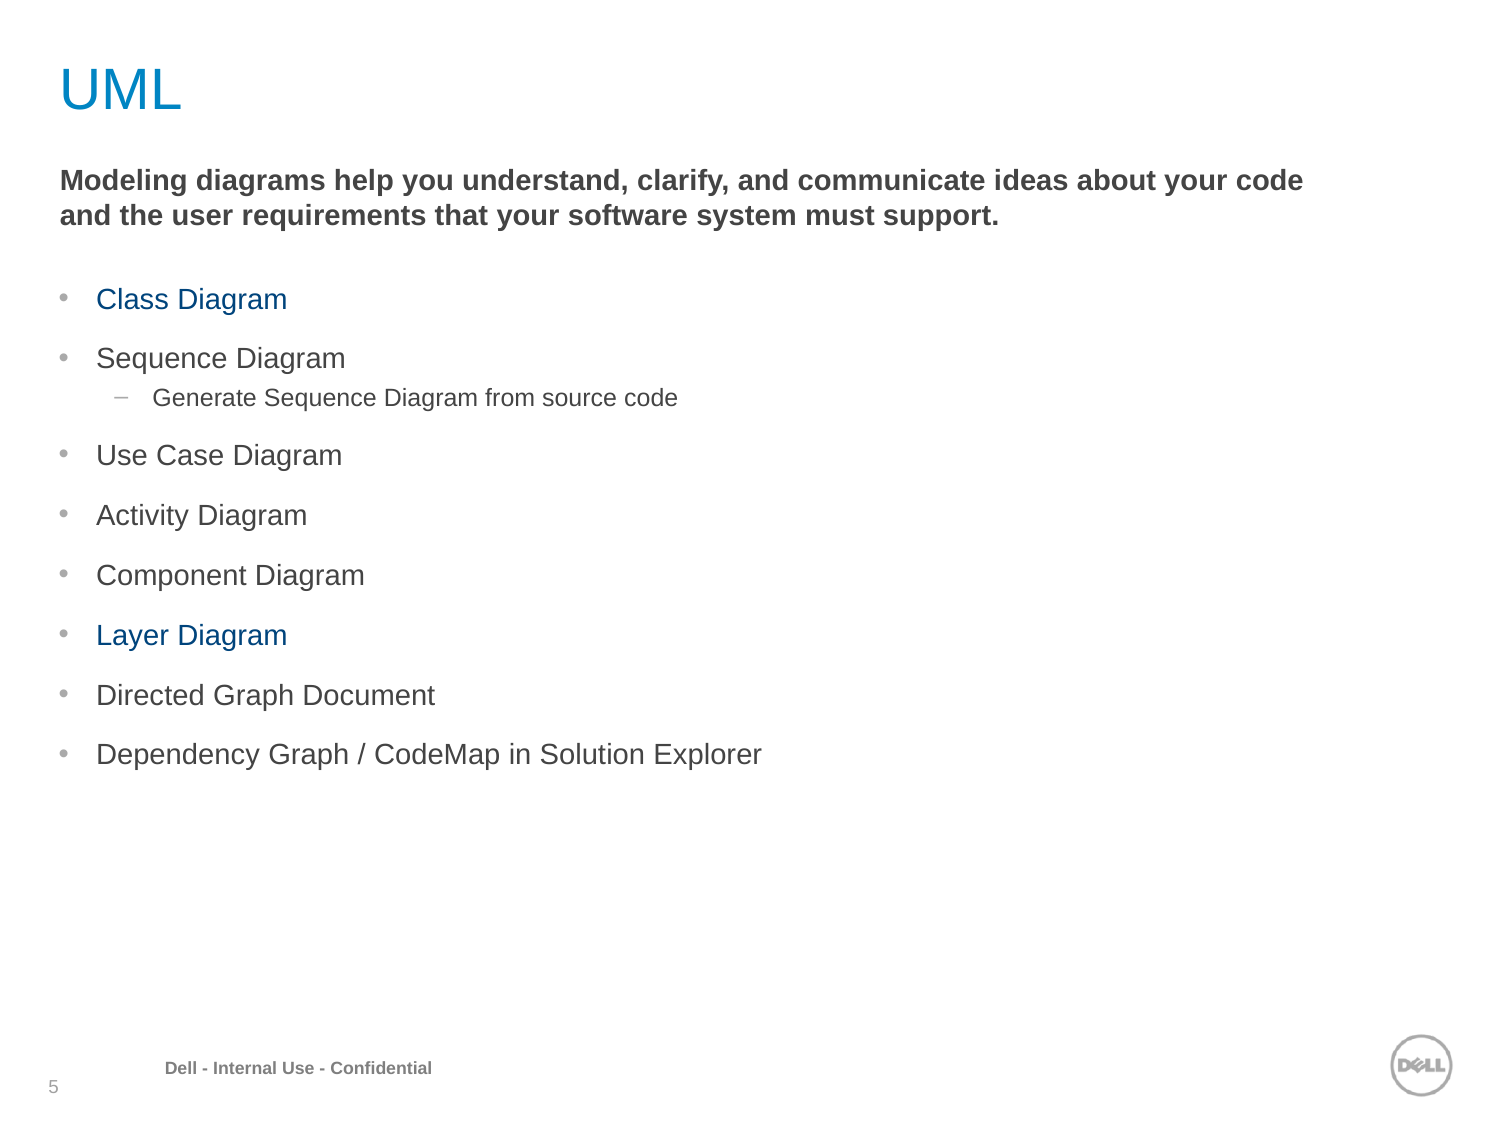

# UML
Modeling diagrams help you understand, clarify, and communicate ideas about your code and the user requirements that your software system must support.
Class Diagram
Sequence Diagram
Generate Sequence Diagram from source code
Use Case Diagram
Activity Diagram
Component Diagram
Layer Diagram
Directed Graph Document
Dependency Graph / CodeMap in Solution Explorer